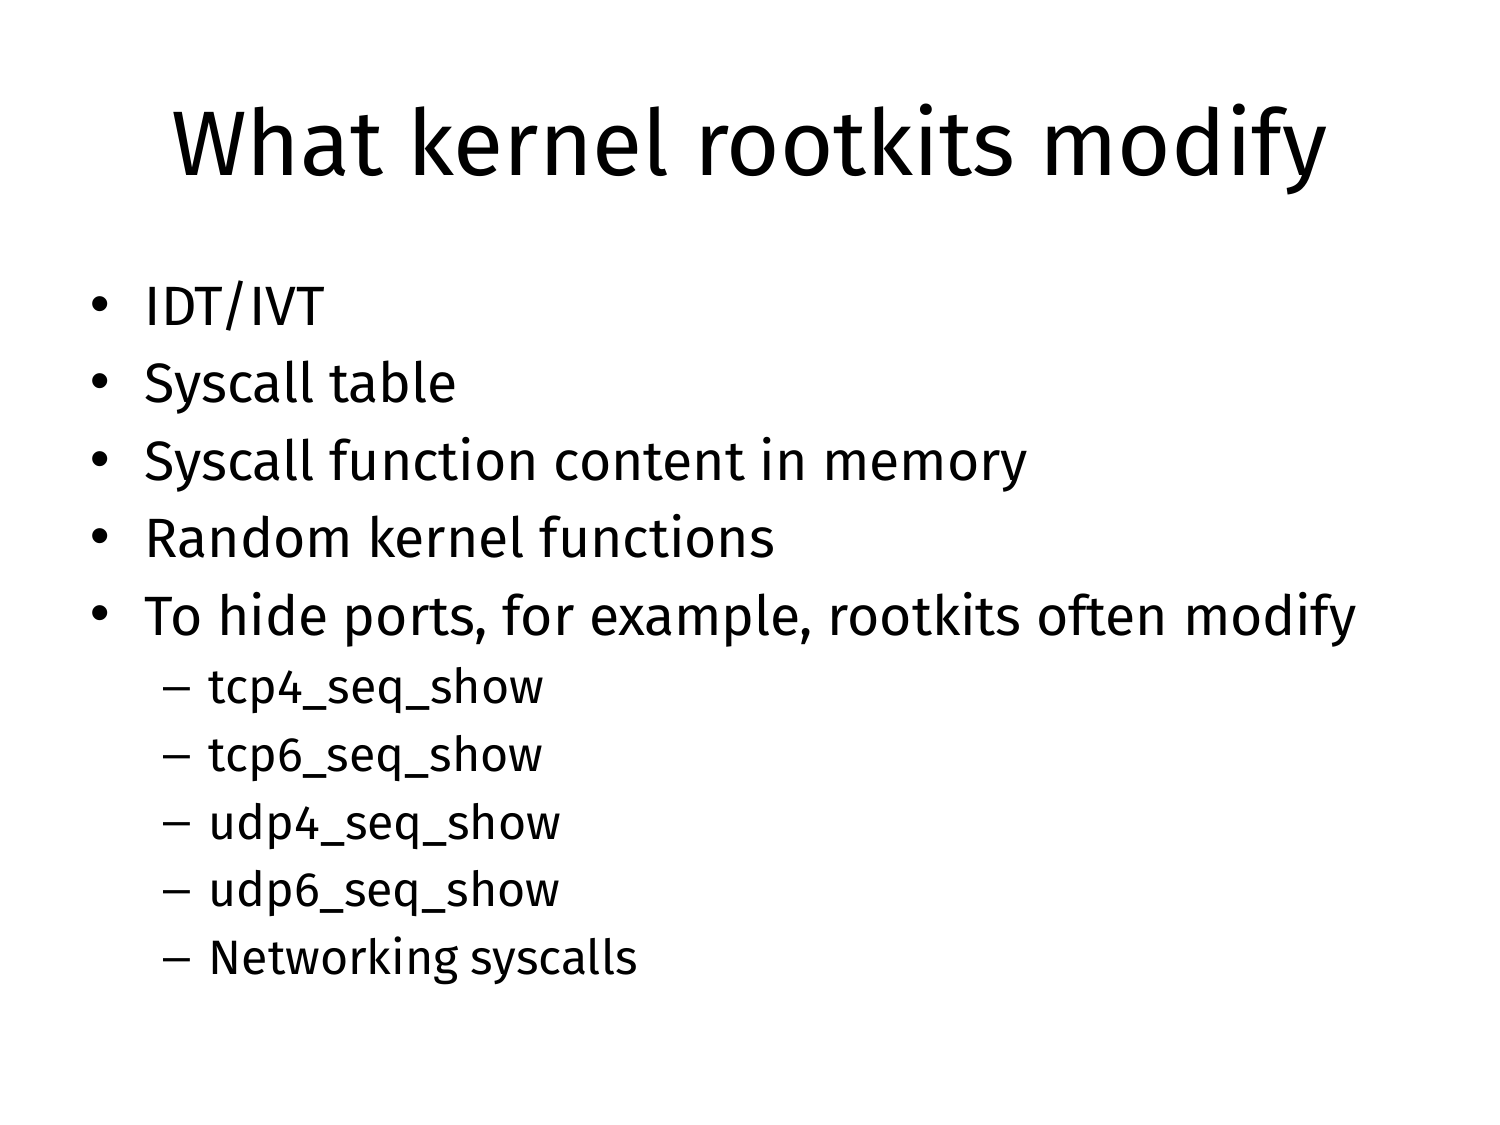

# What kernel rootkits modify
IDT/IVT
Syscall table
Syscall function content in memory
Random kernel functions
To hide ports, for example, rootkits often modify
tcp4_seq_show
tcp6_seq_show
udp4_seq_show
udp6_seq_show
Networking syscalls